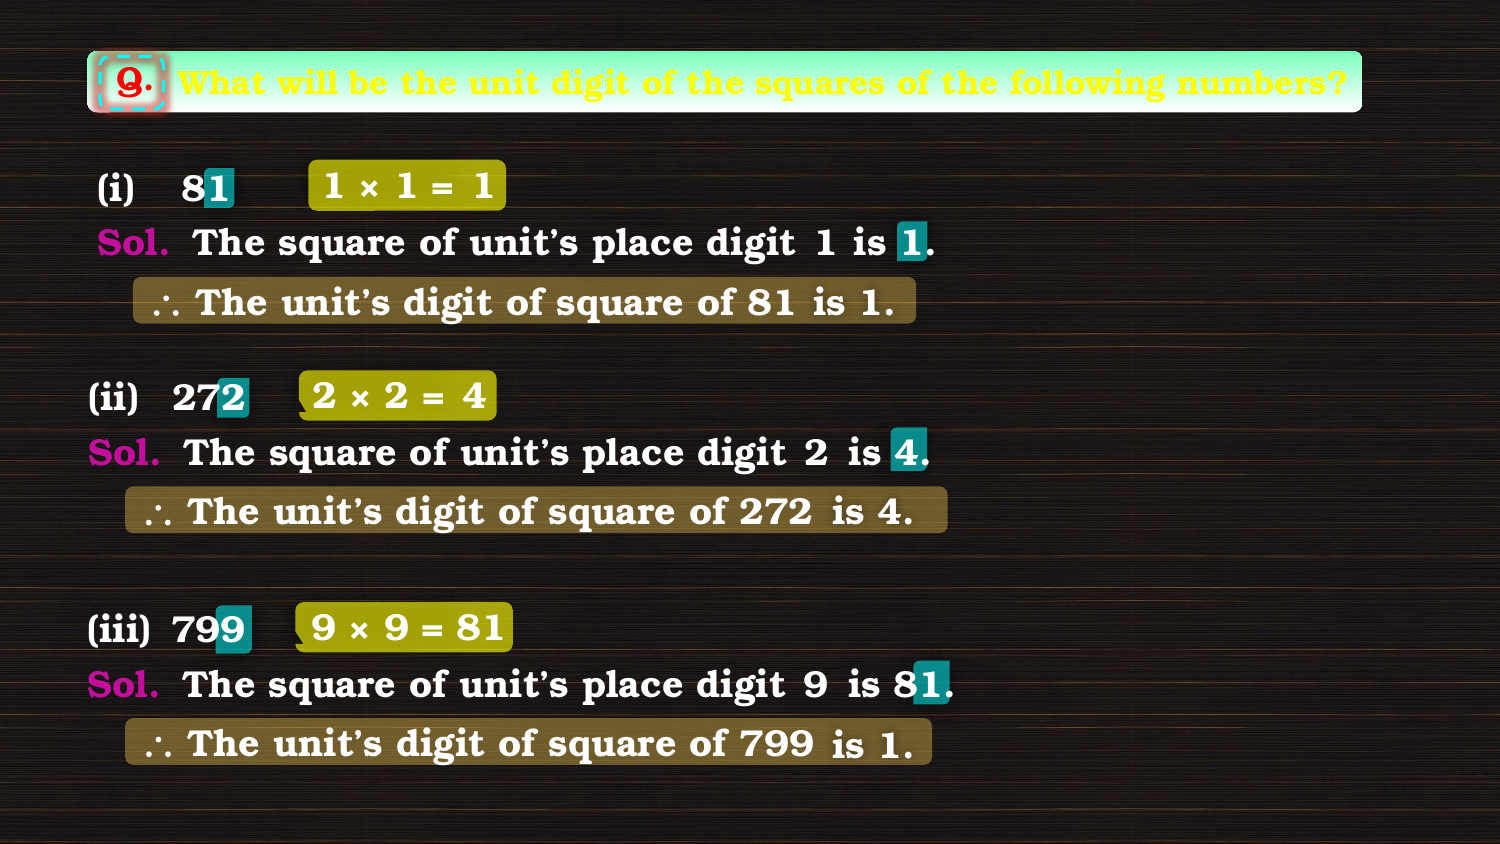

Q.

What will be the unit digit of the squares of the following numbers?
1 × 1 =
1
(i)
81

Sol.
The square of unit’s place digit
1
is 1.

is 1.
∴ The unit’s digit of square of 81
2 × 2 =
4
(ii)
272

Sol.
The square of unit’s place digit
2
is 4.

is 4.
∴ The unit’s digit of square of 272
9 × 9 =
81
(iii)
799

Sol.
The square of unit’s place digit
9
is 81.

is 1.
∴ The unit’s digit of square of 799